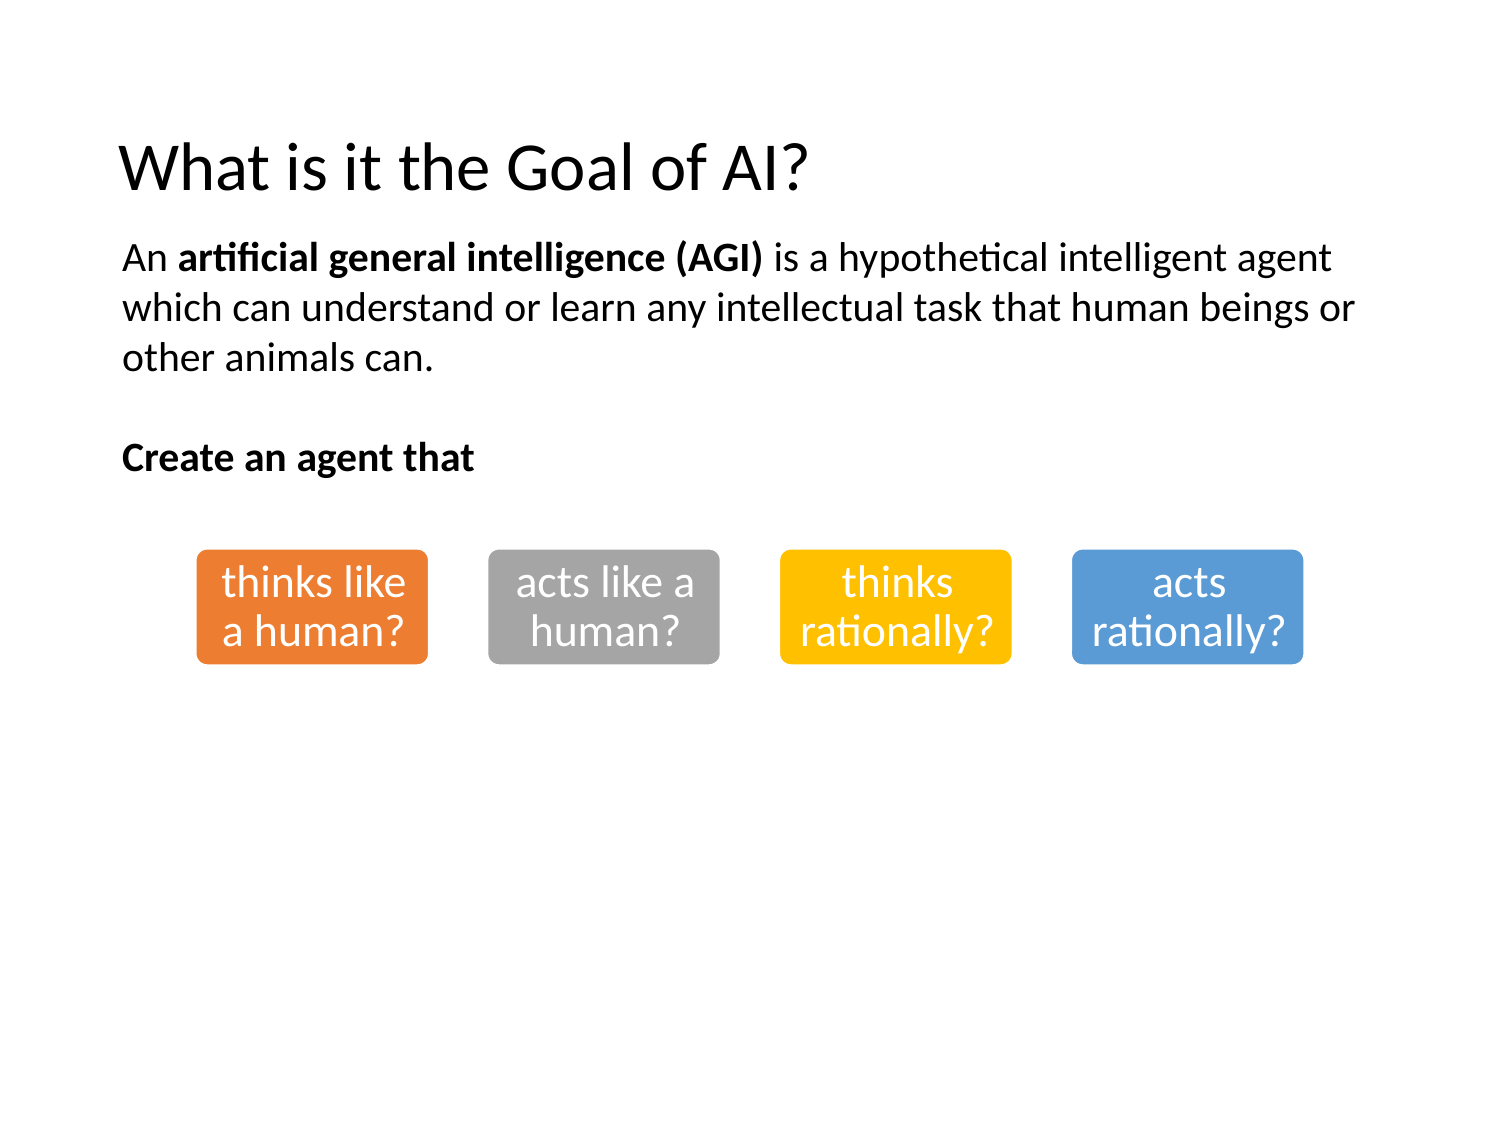

# What is it the Goal of AI?
An artificial general intelligence (AGI) is a hypothetical intelligent agent which can understand or learn any intellectual task that human beings or other animals can.

Create an agent that

thinks like a human?
acts like a human?
thinks rationally?
acts rationally?